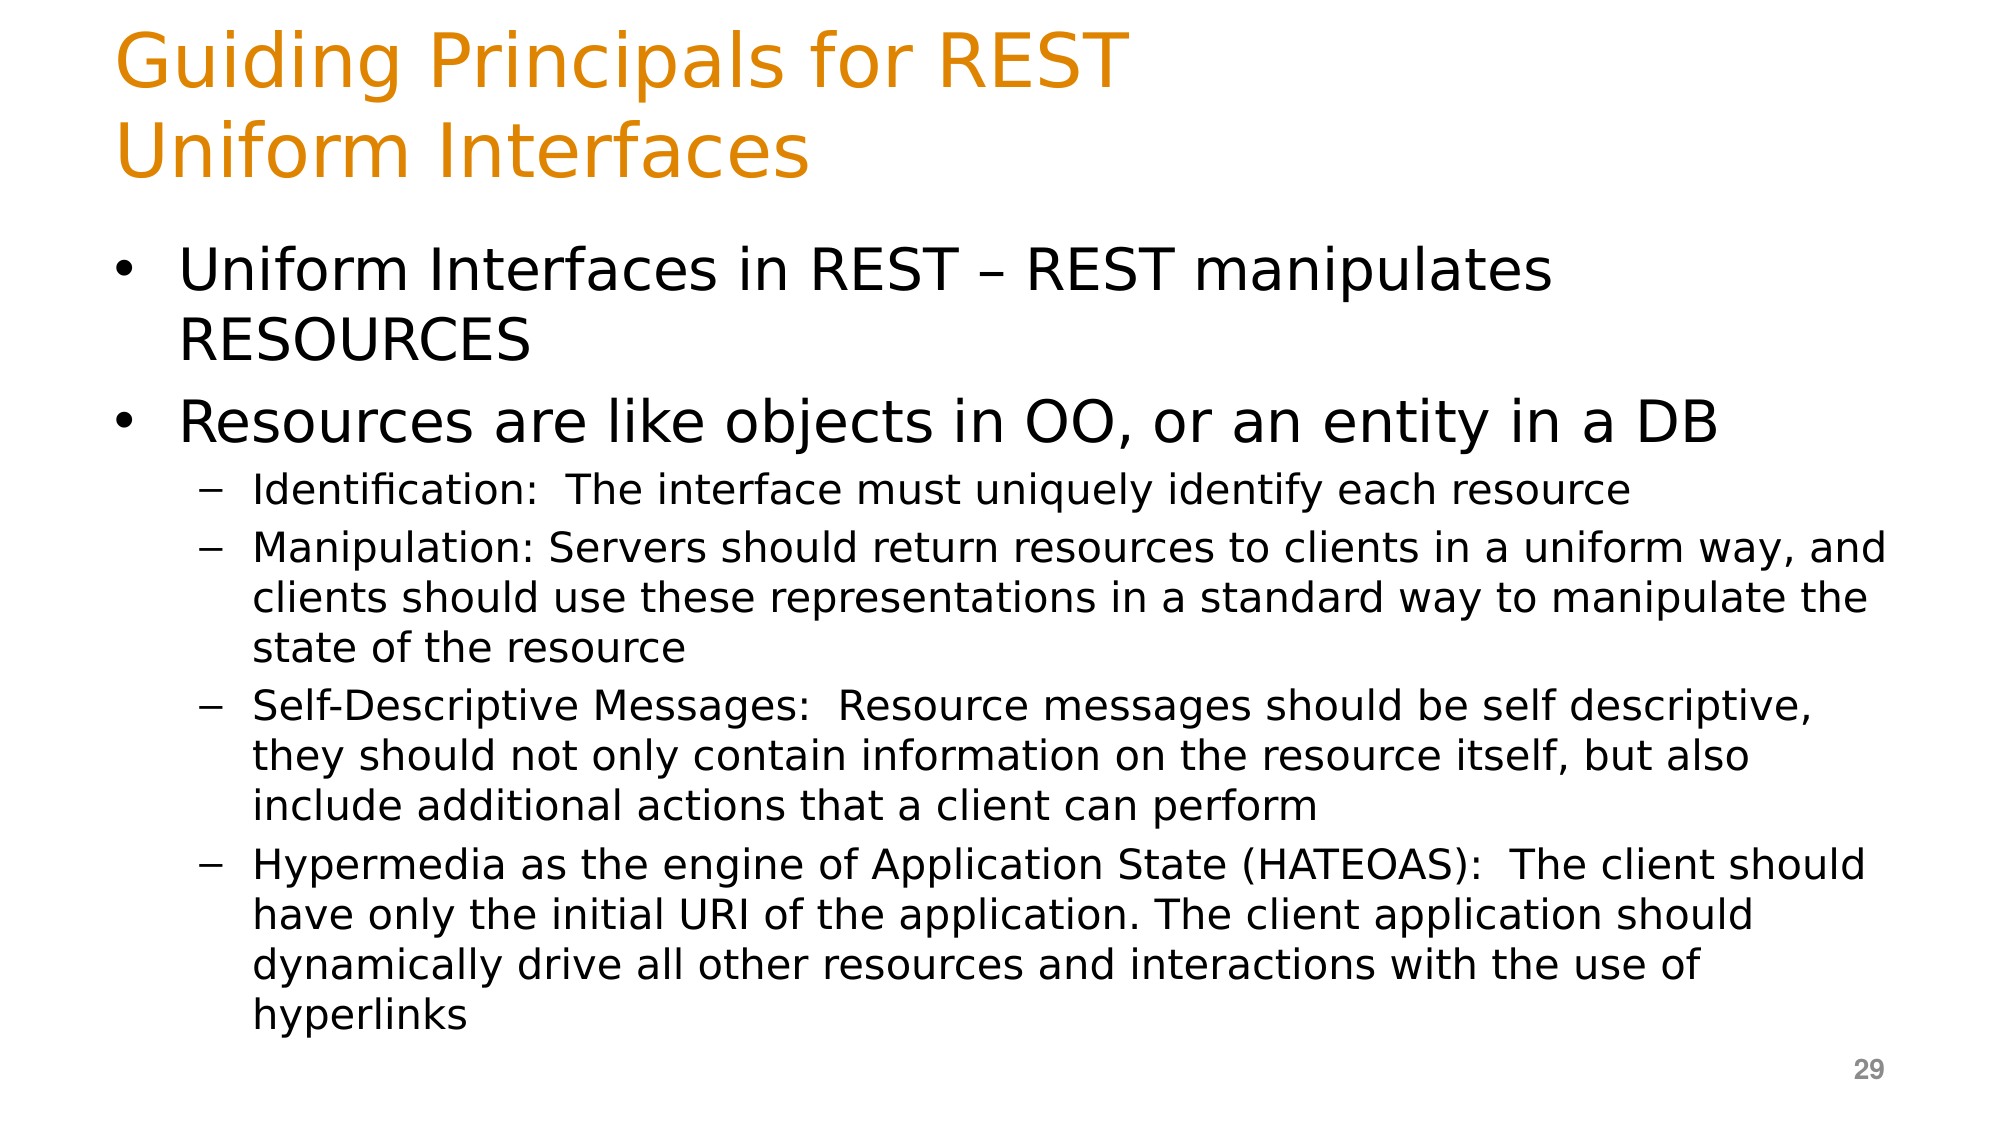

# Guiding Principals for REST Uniform Interfaces
Uniform Interfaces in REST – REST manipulates RESOURCES
Resources are like objects in OO, or an entity in a DB
Identification:  The interface must uniquely identify each resource
Manipulation: Servers should return resources to clients in a uniform way, and clients should use these representations in a standard way to manipulate the state of the resource
Self-Descriptive Messages:  Resource messages should be self descriptive, they should not only contain information on the resource itself, but also include additional actions that a client can perform
Hypermedia as the engine of Application State (HATEOAS):  The client should have only the initial URI of the application. The client application should dynamically drive all other resources and interactions with the use of hyperlinks

29